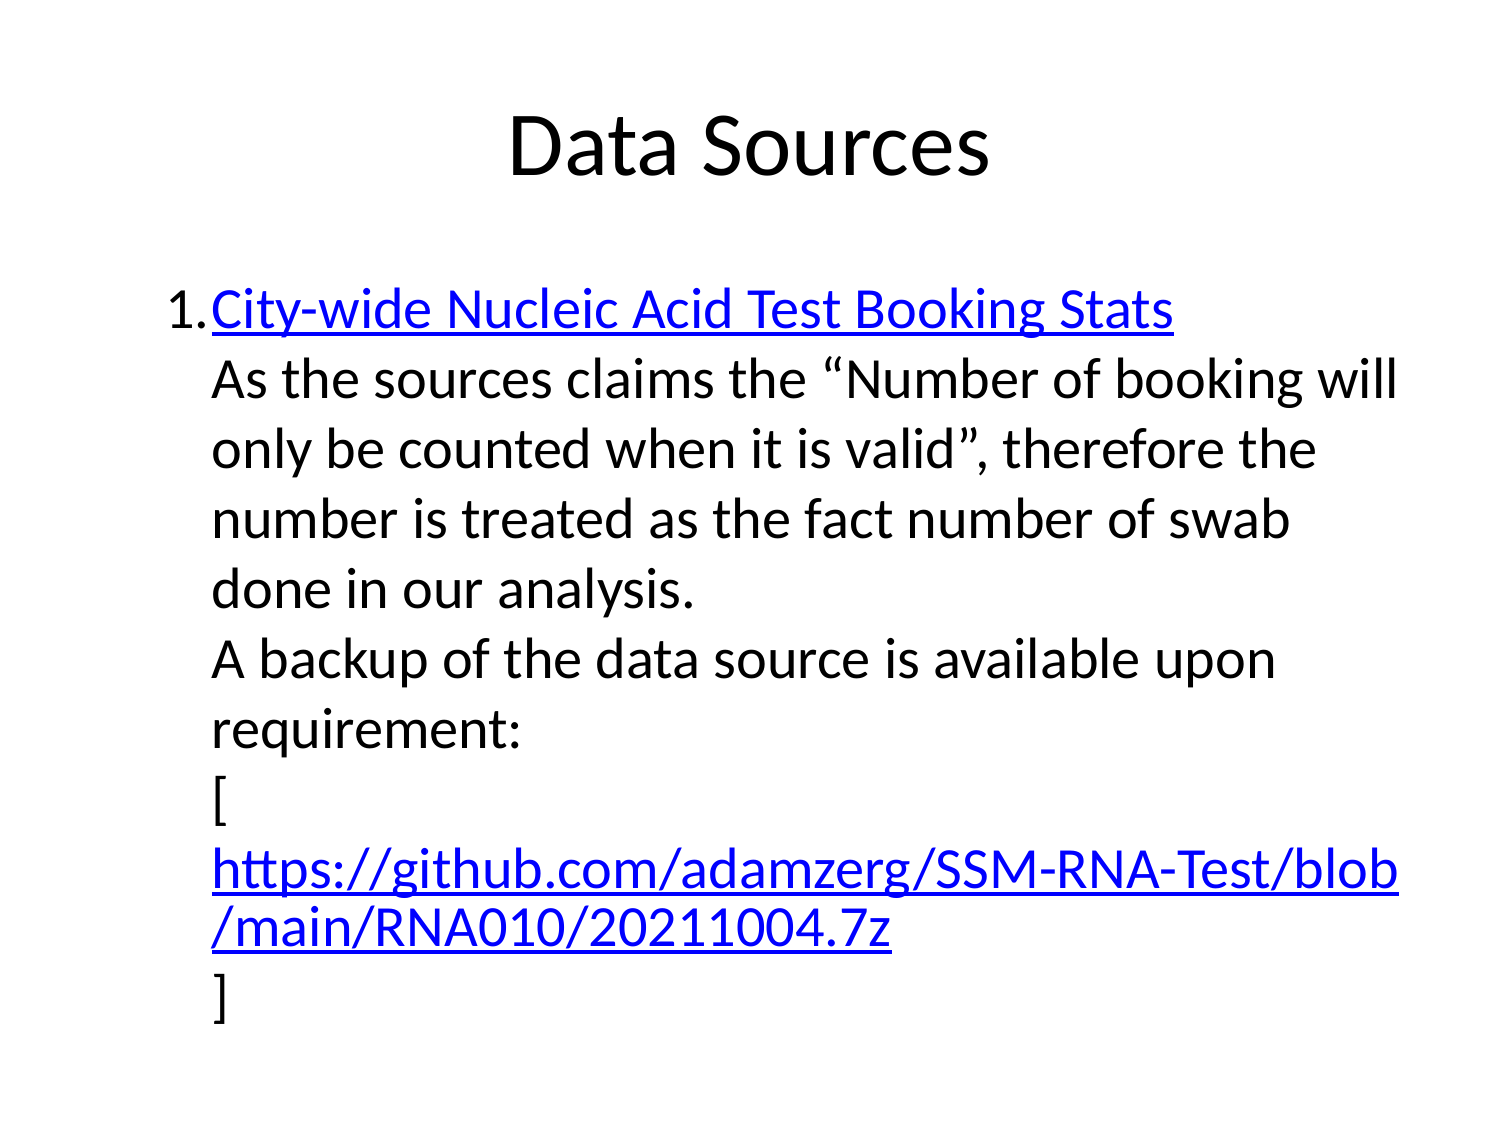

# Data Sources
City-wide Nucleic Acid Test Booking Stats
As the sources claims the “Number of booking will only be counted when it is valid”, therefore the number is treated as the fact number of swab done in our analysis.
A backup of the data source is available upon requirement:
[https://github.com/adamzerg/SSM-RNA-Test/blob/main/RNA010/20211004.7z]